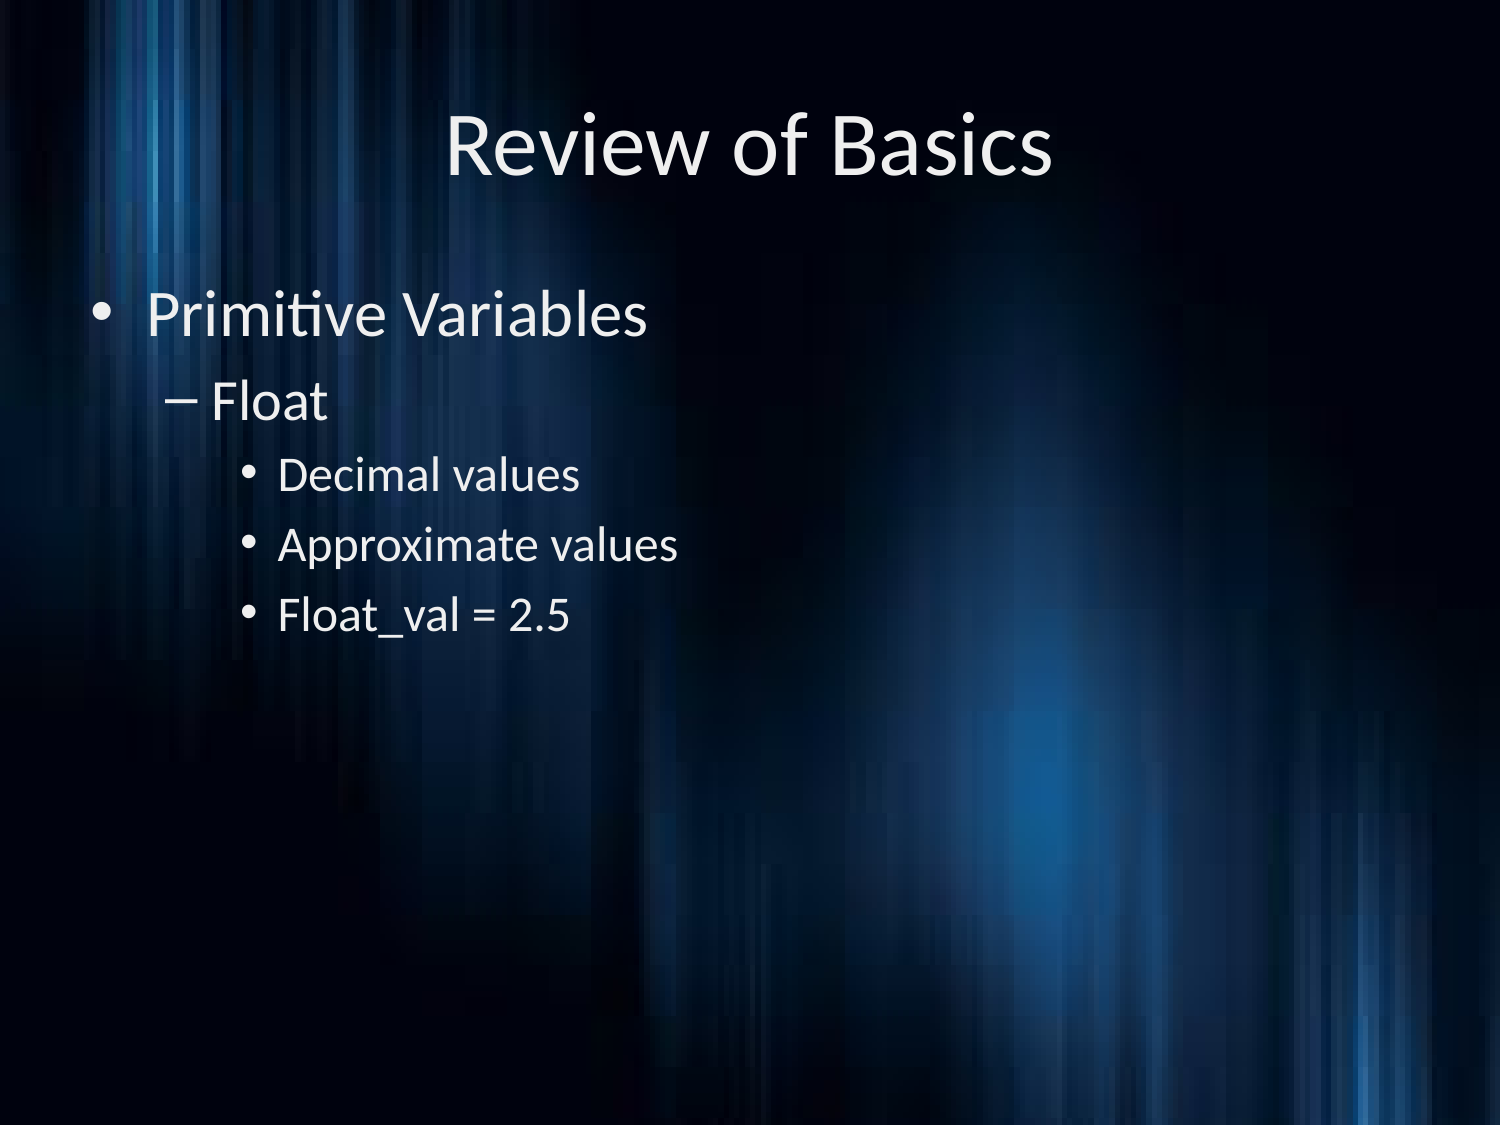

# Review of Basics
Primitive Variables
Float
Decimal values
Approximate values
Float_val = 2.5